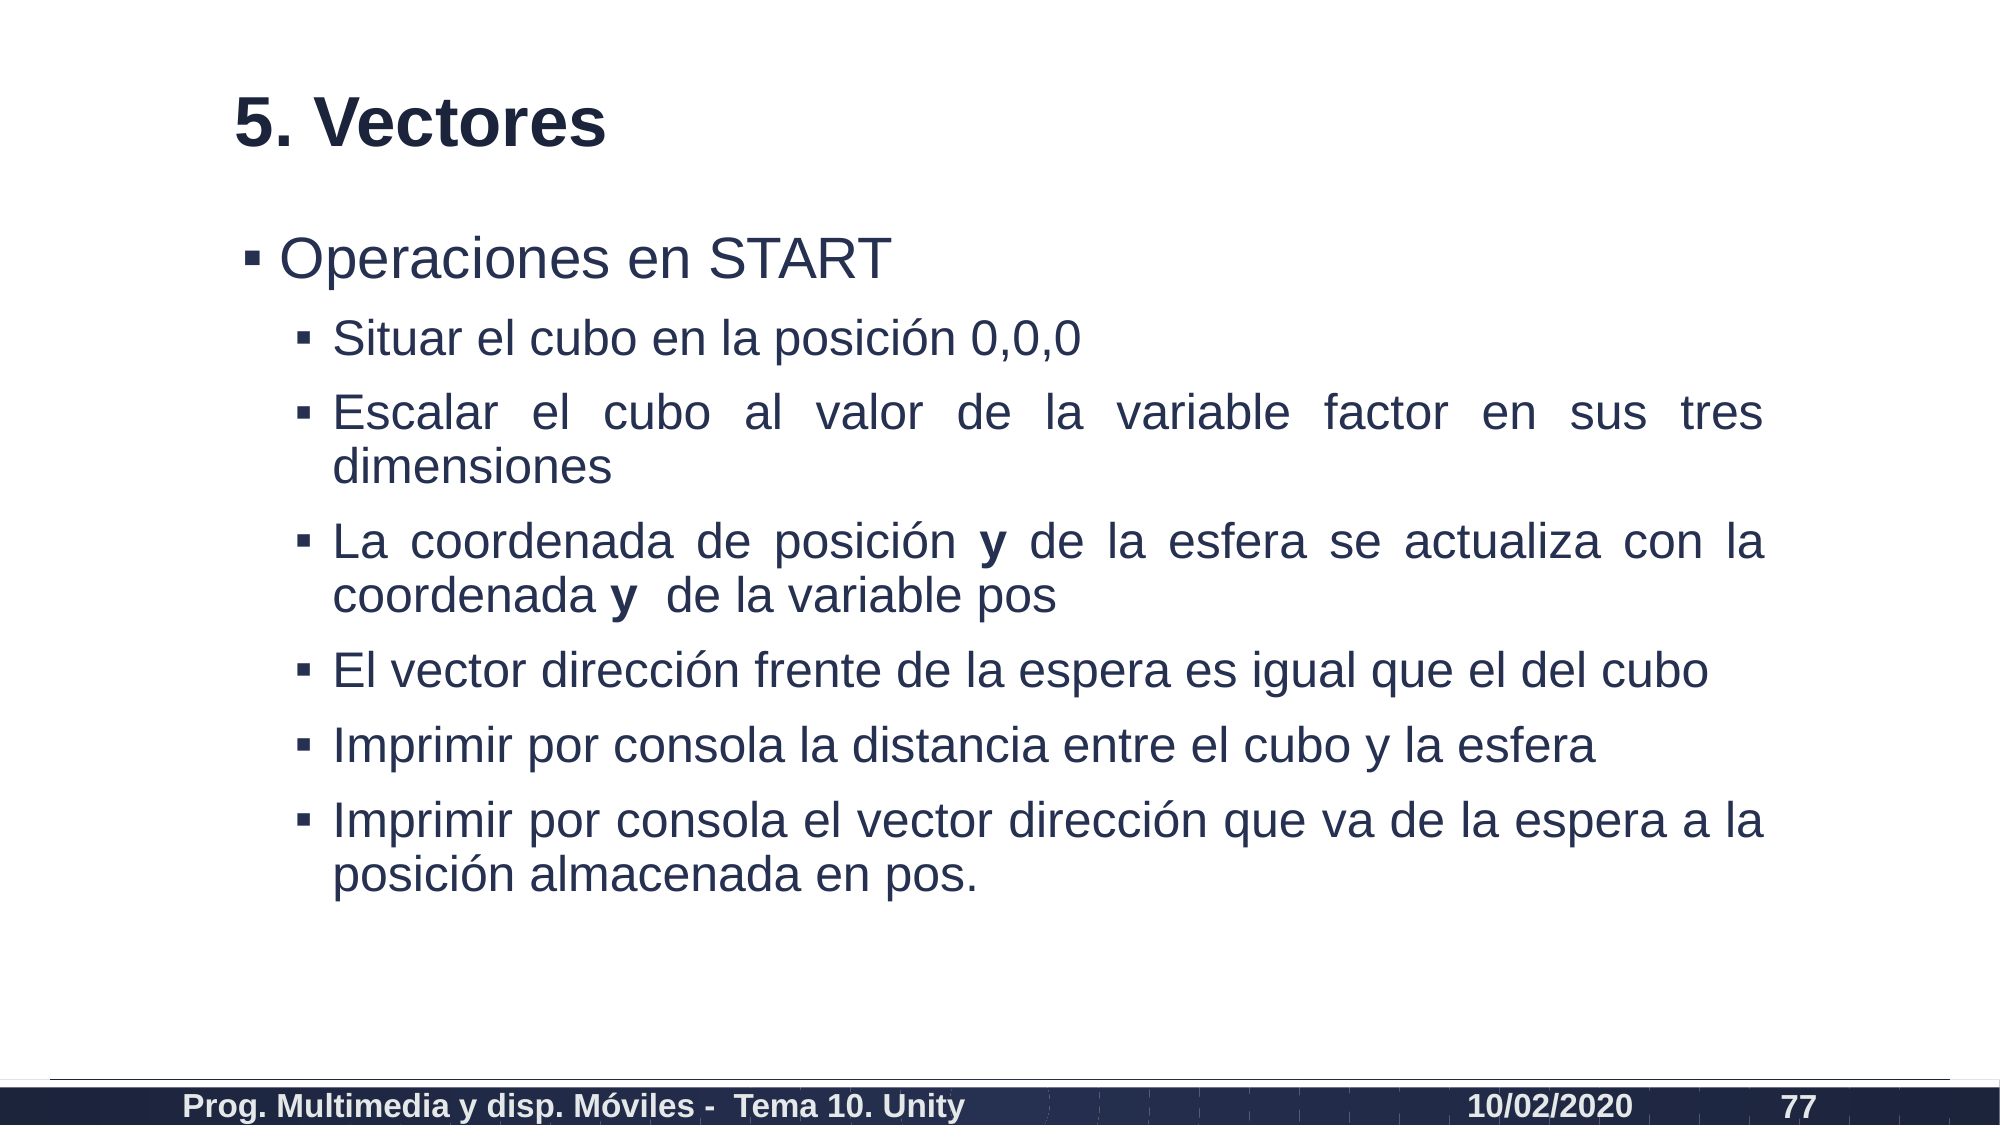

# 5. Vectores
Operaciones en START
Situar el cubo en la posición 0,0,0
Escalar el cubo al valor de la variable factor en sus tres dimensiones
La coordenada de posición y de la esfera se actualiza con la coordenada y  de la variable pos
El vector dirección frente de la espera es igual que el del cubo
Imprimir por consola la distancia entre el cubo y la esfera
Imprimir por consola el vector dirección que va de la espera a la posición almacenada en pos.
Prog. Multimedia y disp. Móviles -  Tema 10. Unity
10/02/2020
77